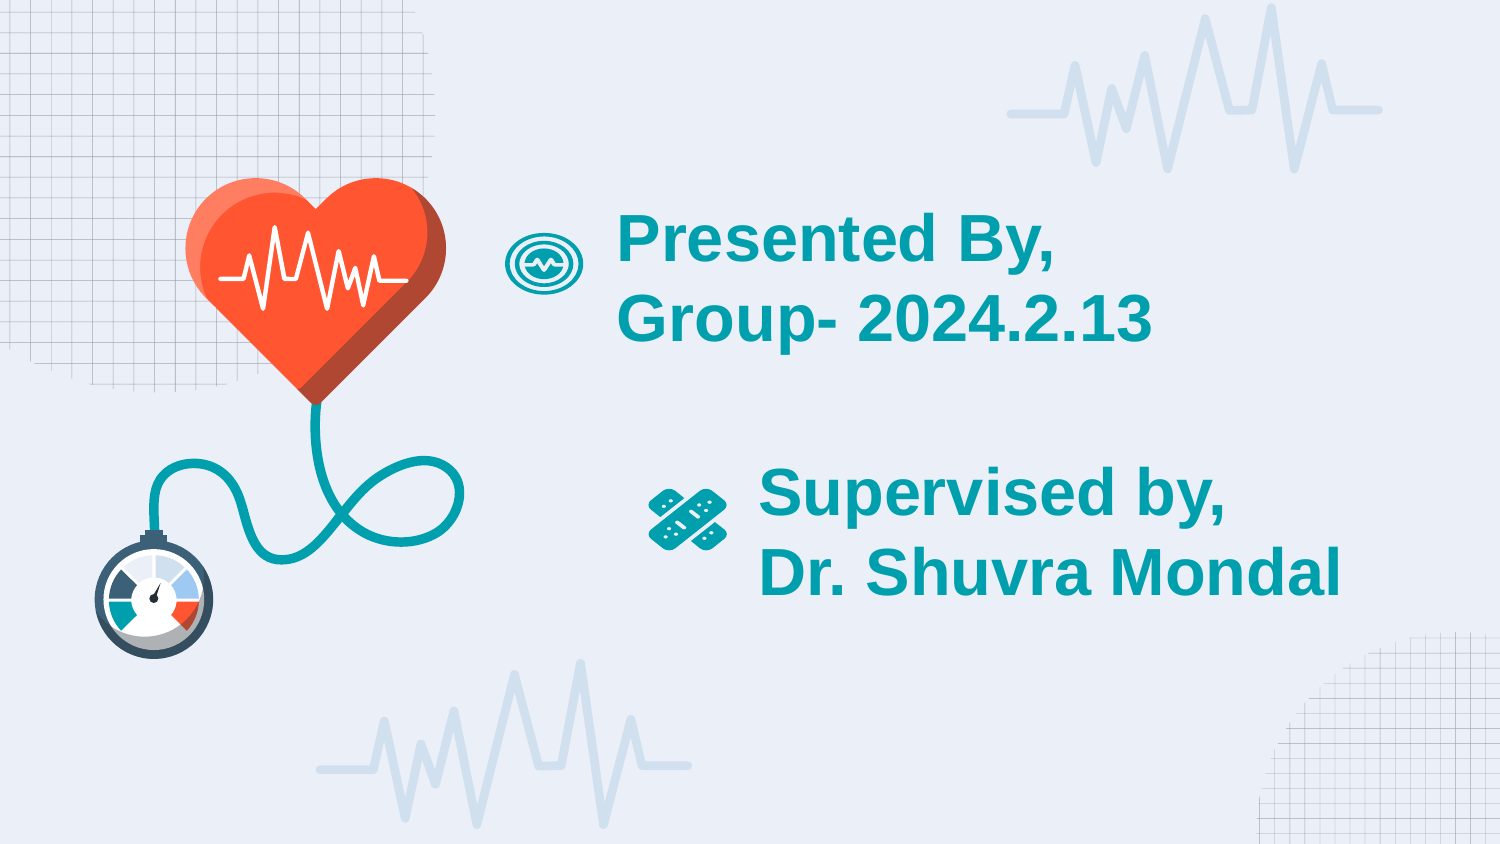

Presented By,
Group- 2024.2.13

Supervised by,
Dr. Shuvra Mondal